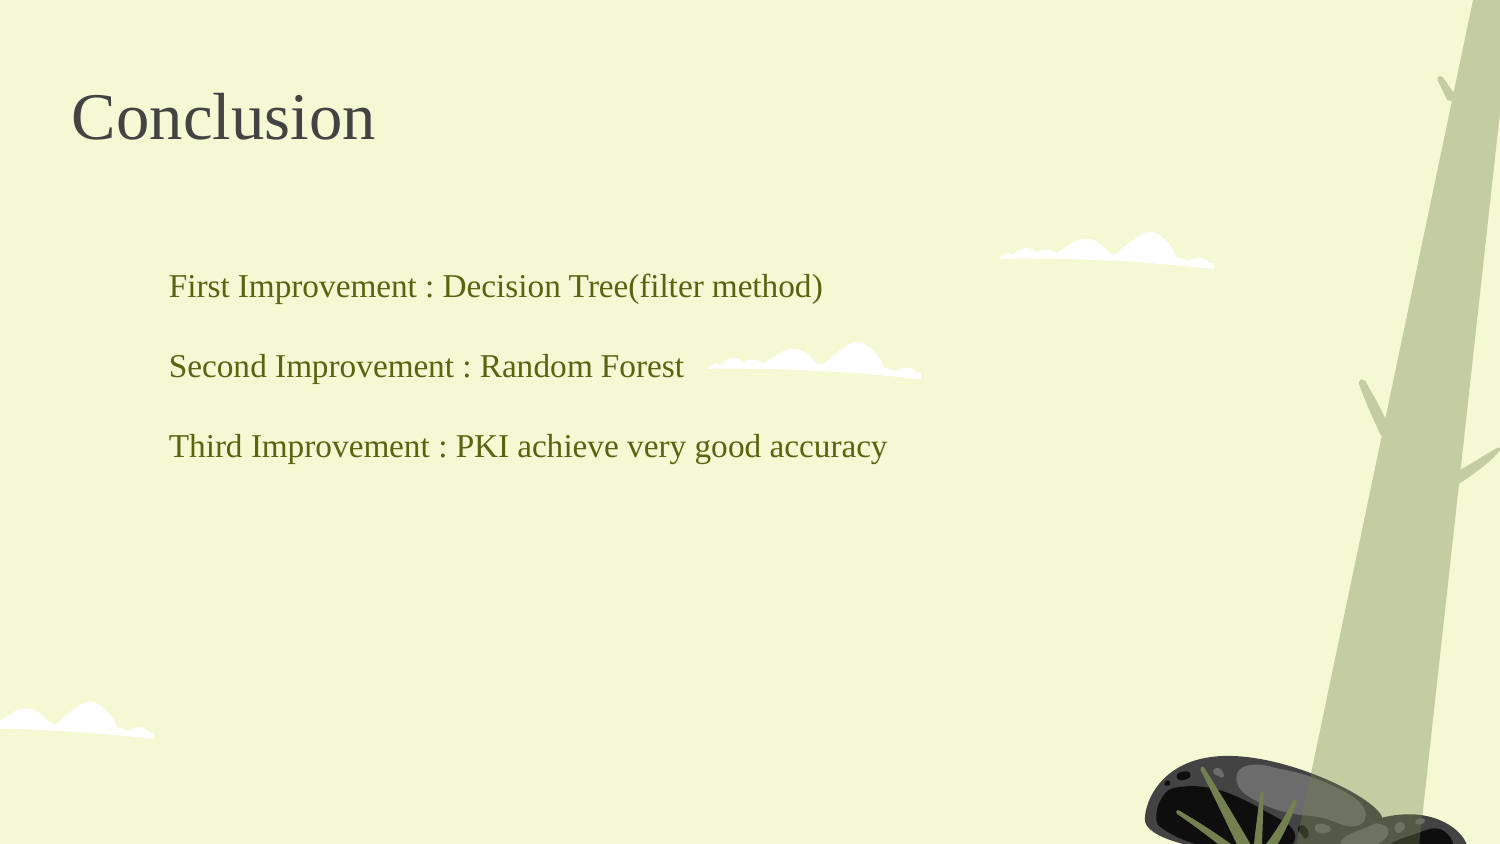

# Conclusion

First Improvement : Decision Tree(filter method)

Second Improvement : Random Forest

Third Improvement : PKI achieve very good accuracy